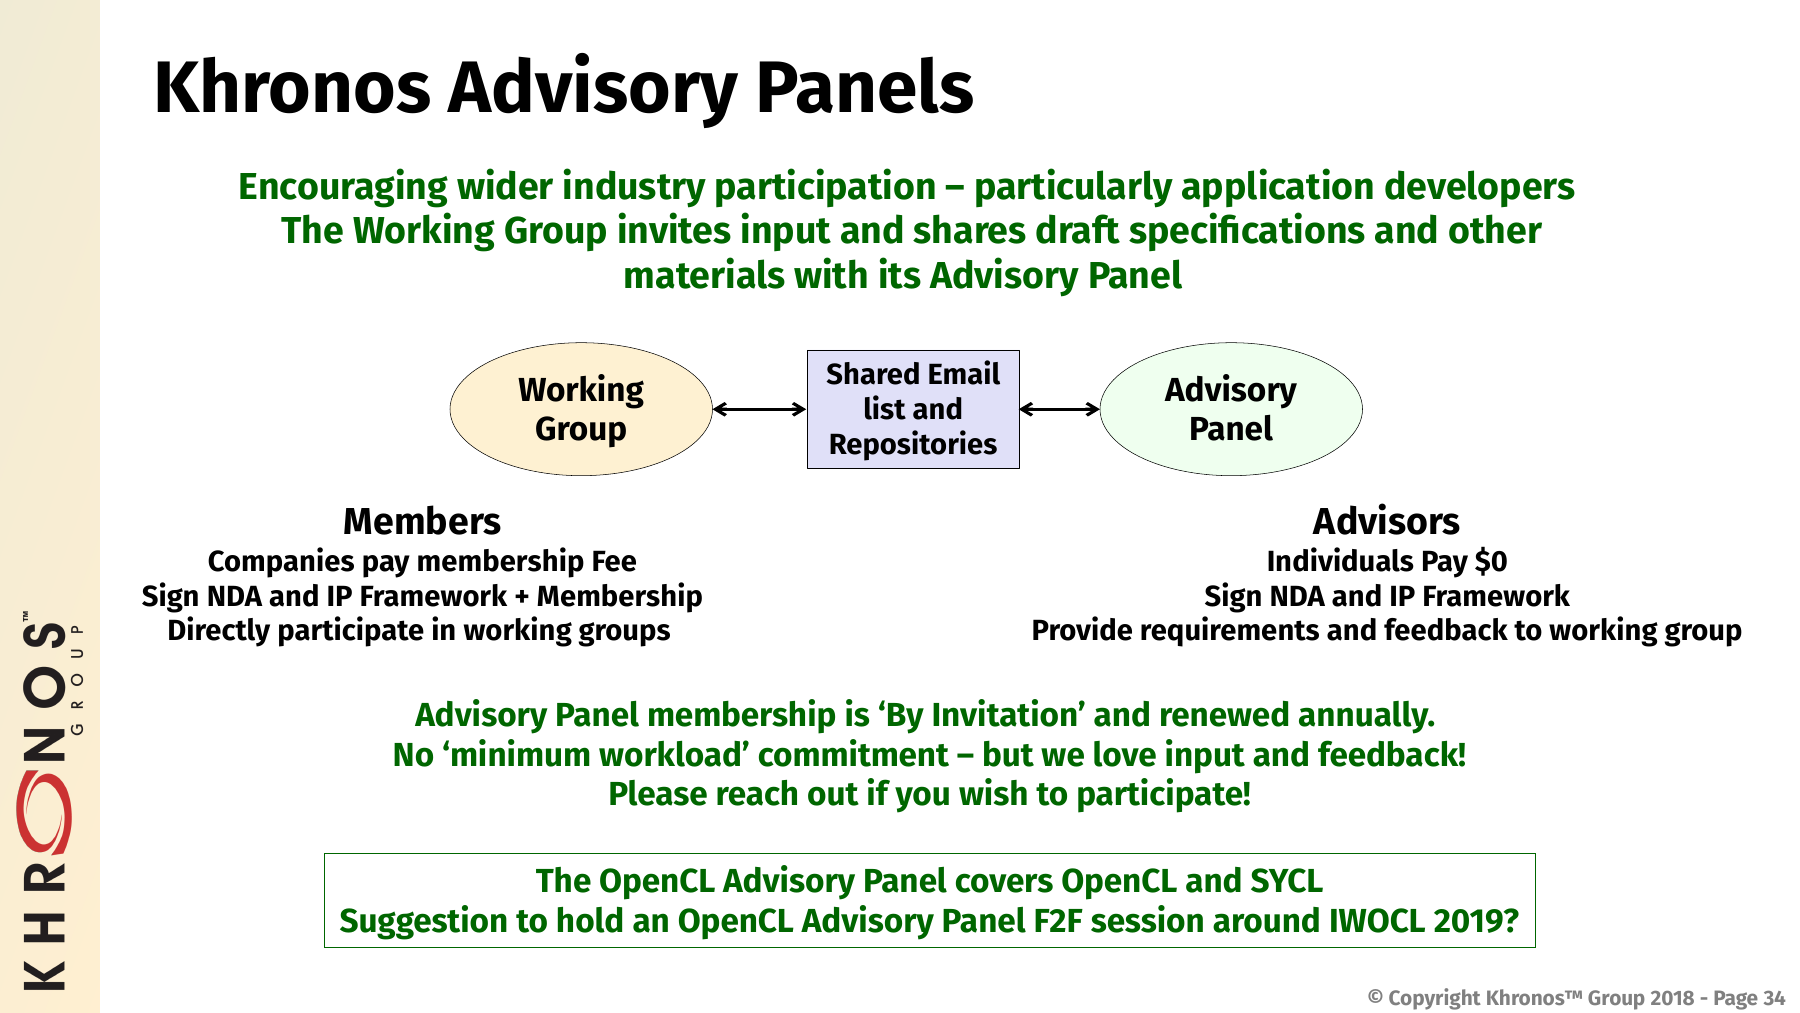

# Khronos Advisory Panels
Encouraging wider industry participation – particularly application developers
The Working Group invites input and shares draft specifications and other materials with its Advisory Panel
Working Group
Advisory Panel
Shared Email list and Repositories
Members
Companies pay membership Fee
Sign NDA and IP Framework + Membership
Directly participate in working groups
Advisors
Individuals Pay $0
Sign NDA and IP Framework
Provide requirements and feedback to working group
Advisory Panel membership is ‘By Invitation’ and renewed annually.
No ‘minimum workload’ commitment – but we love input and feedback!
 Please reach out if you wish to participate!
The OpenCL Advisory Panel covers OpenCL and SYCL
Suggestion to hold an OpenCL Advisory Panel F2F session around IWOCL 2019?